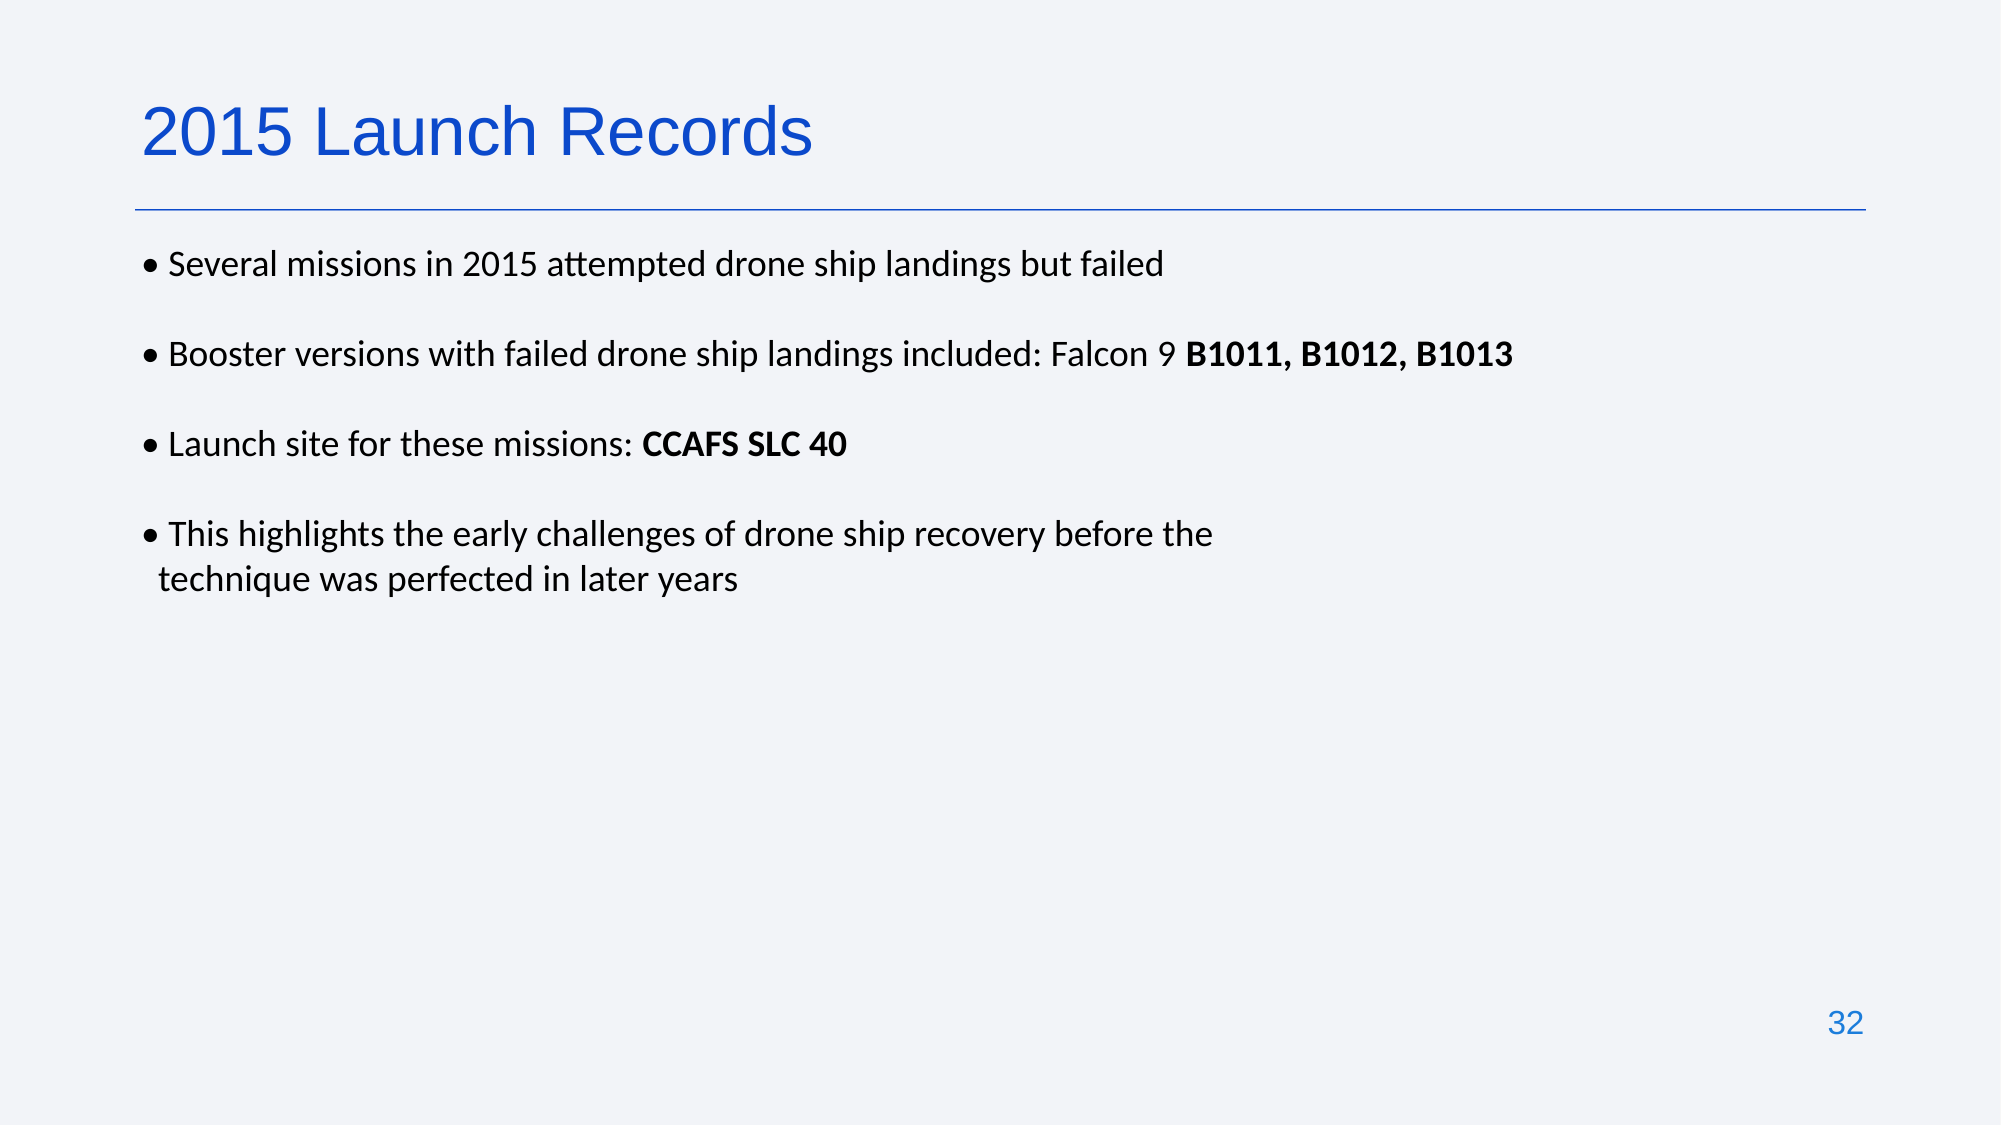

2015 Launch Records
• Several missions in 2015 attempted drone ship landings but failed

• Booster versions with failed drone ship landings included: Falcon 9 B1011, B1012, B1013

• Launch site for these missions: CCAFS SLC 40

• This highlights the early challenges of drone ship recovery before the
  technique was perfected in later years
32